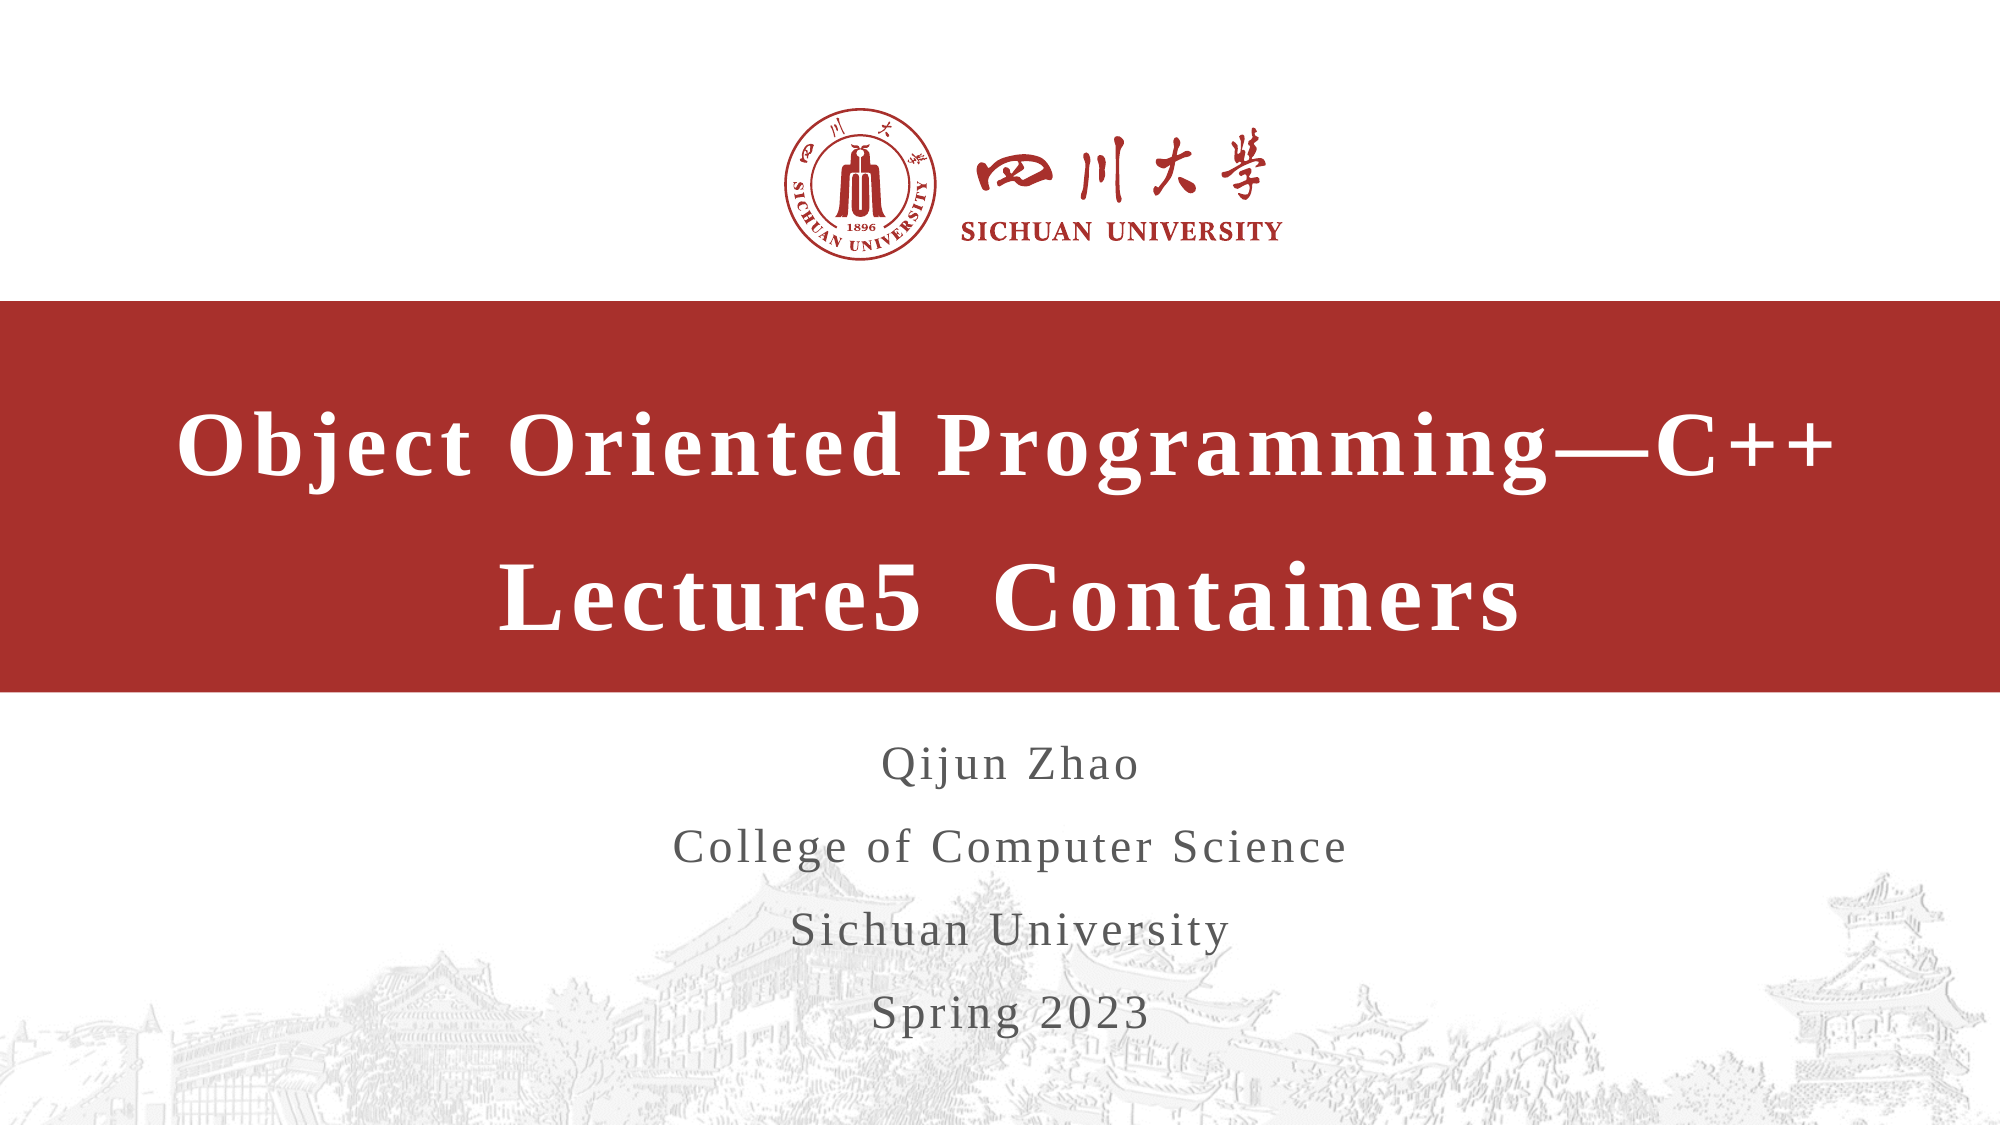

# Object Oriented Programming—C++ Lecture5  Containers
Qijun Zhao
College of Computer Science
Sichuan University
Spring 2023